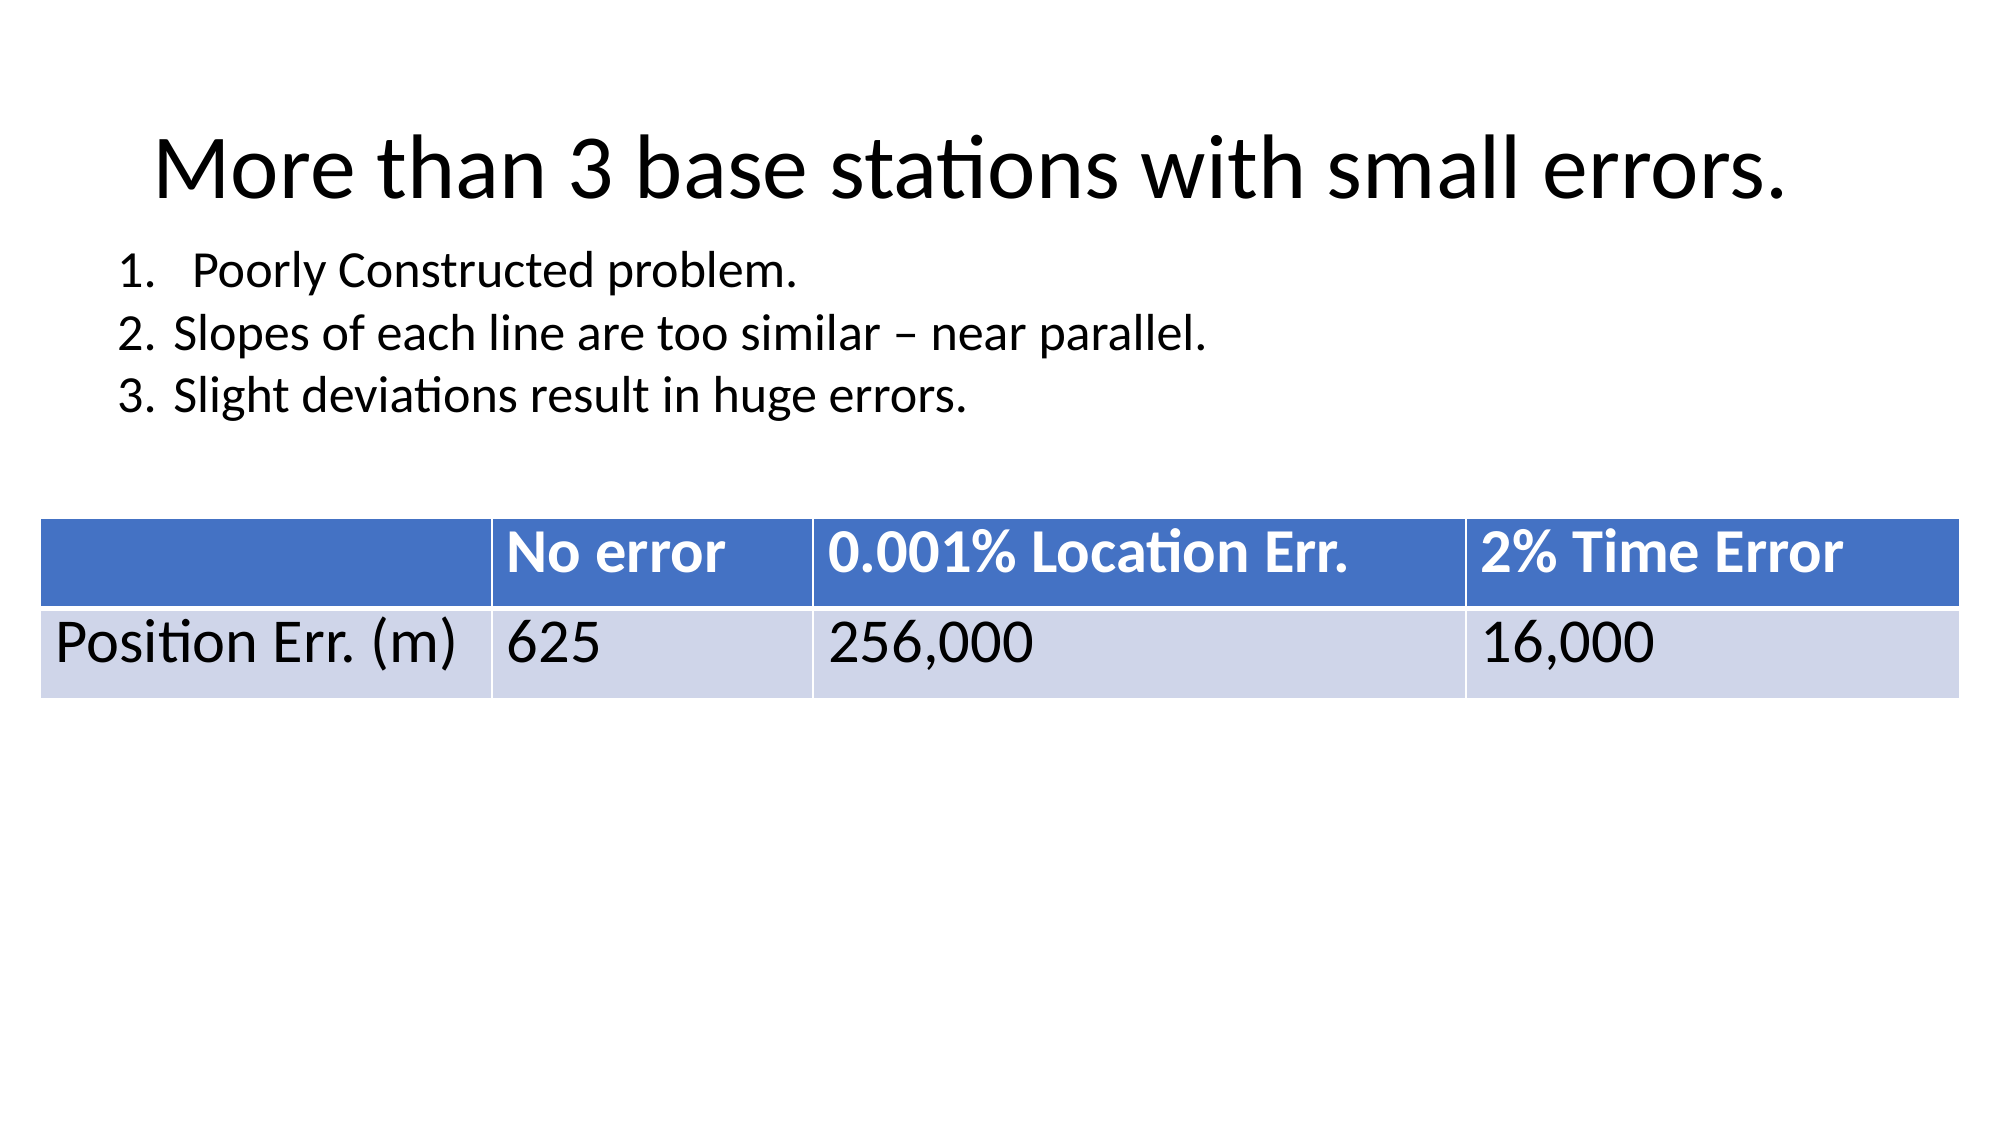

# More than 3 base stations with small errors.
Poorly Constructed problem.
Slopes of each line are too similar – near parallel.
Slight deviations result in huge errors.
|  | No error | 0.001% Location Err. | 2% Time Error |
| --- | --- | --- | --- |
| Position Err. (m) | 625 | 256,000 | 16,000 |